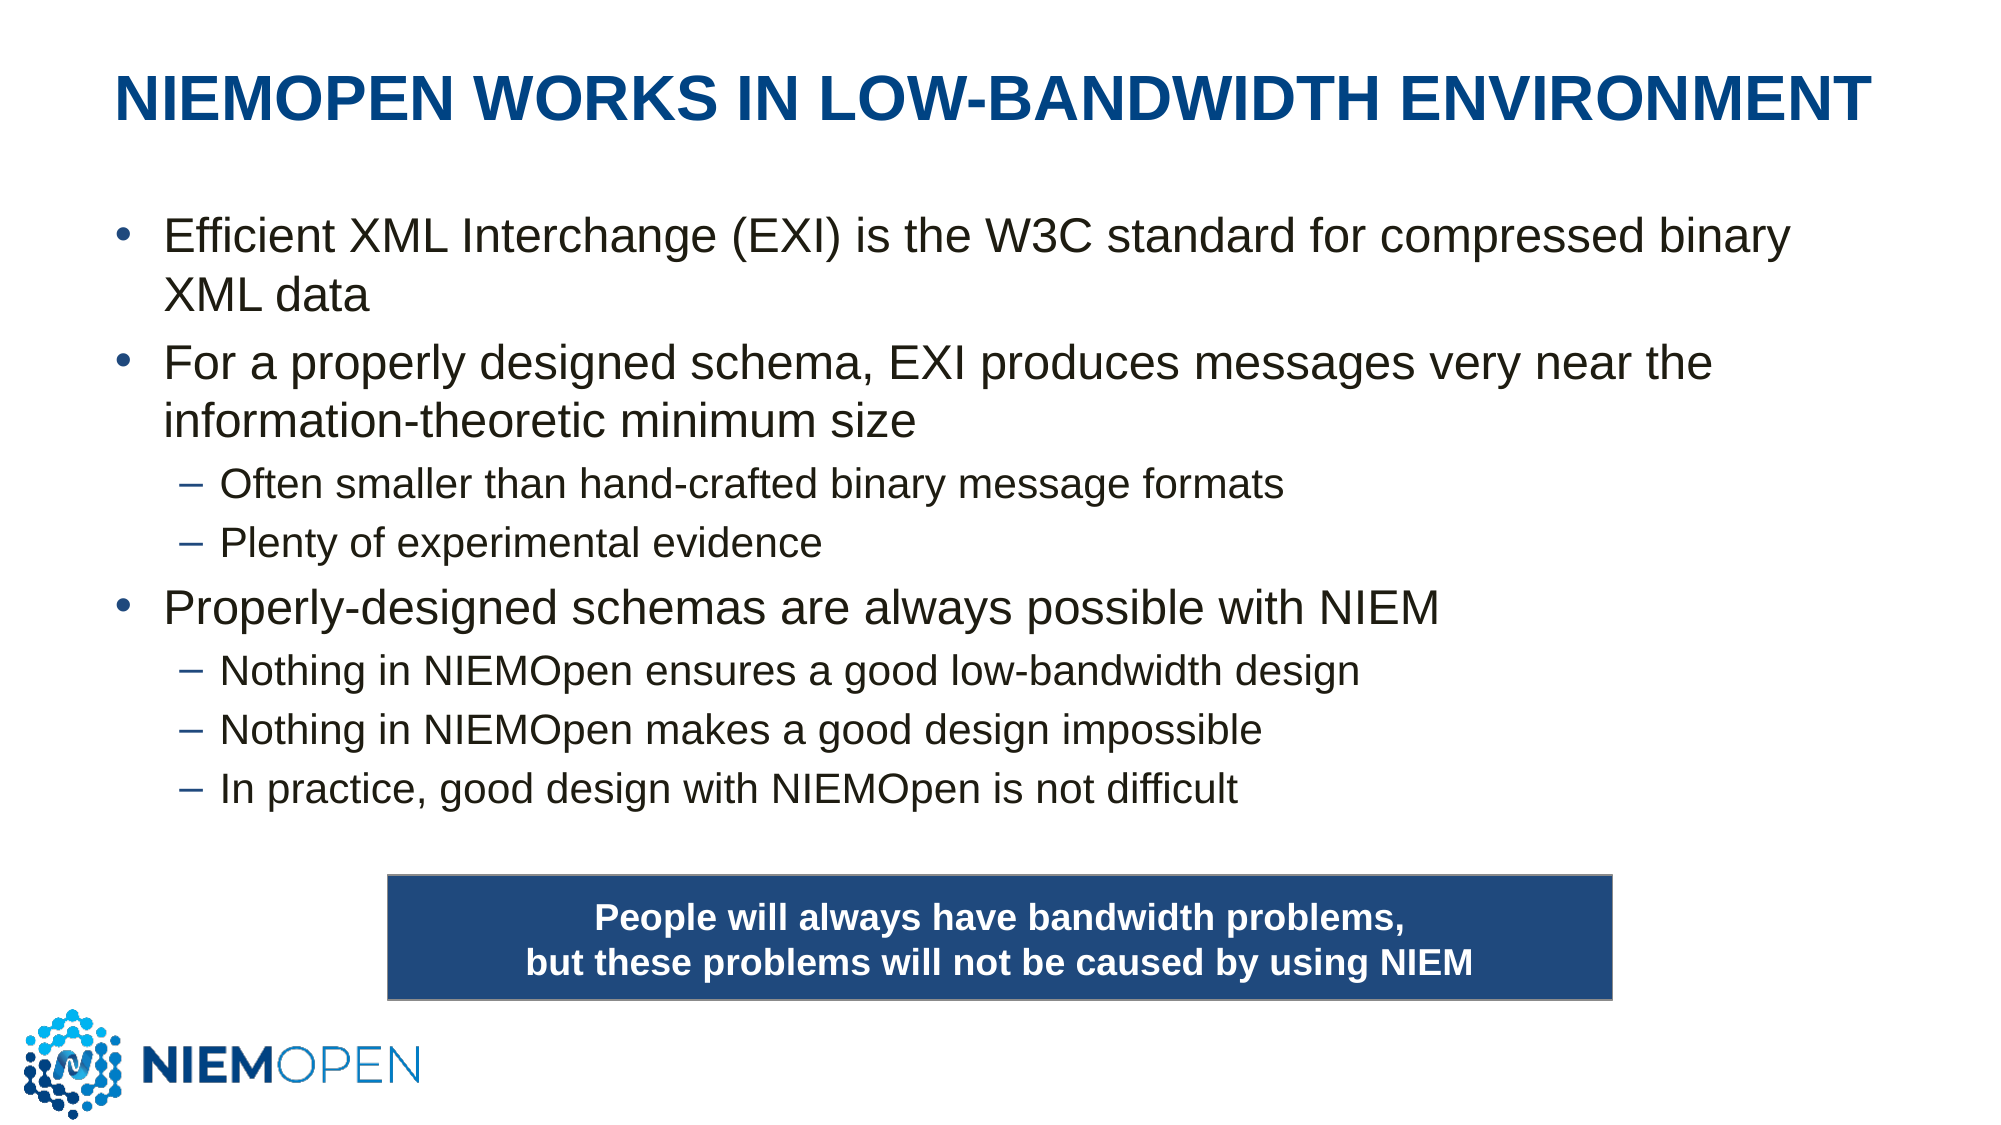

37
# NIEMOpen Works In Low-Bandwidth Environment
Efficient XML Interchange (EXI) is the W3C standard for compressed binary XML data
For a properly designed schema, EXI produces messages very near the information-theoretic minimum size
Often smaller than hand-crafted binary message formats
Plenty of experimental evidence
Properly-designed schemas are always possible with NIEM
Nothing in NIEMOpen ensures a good low-bandwidth design
Nothing in NIEMOpen makes a good design impossible
In practice, good design with NIEMOpen is not difficult
People will always have bandwidth problems,
but these problems will not be caused by using NIEM